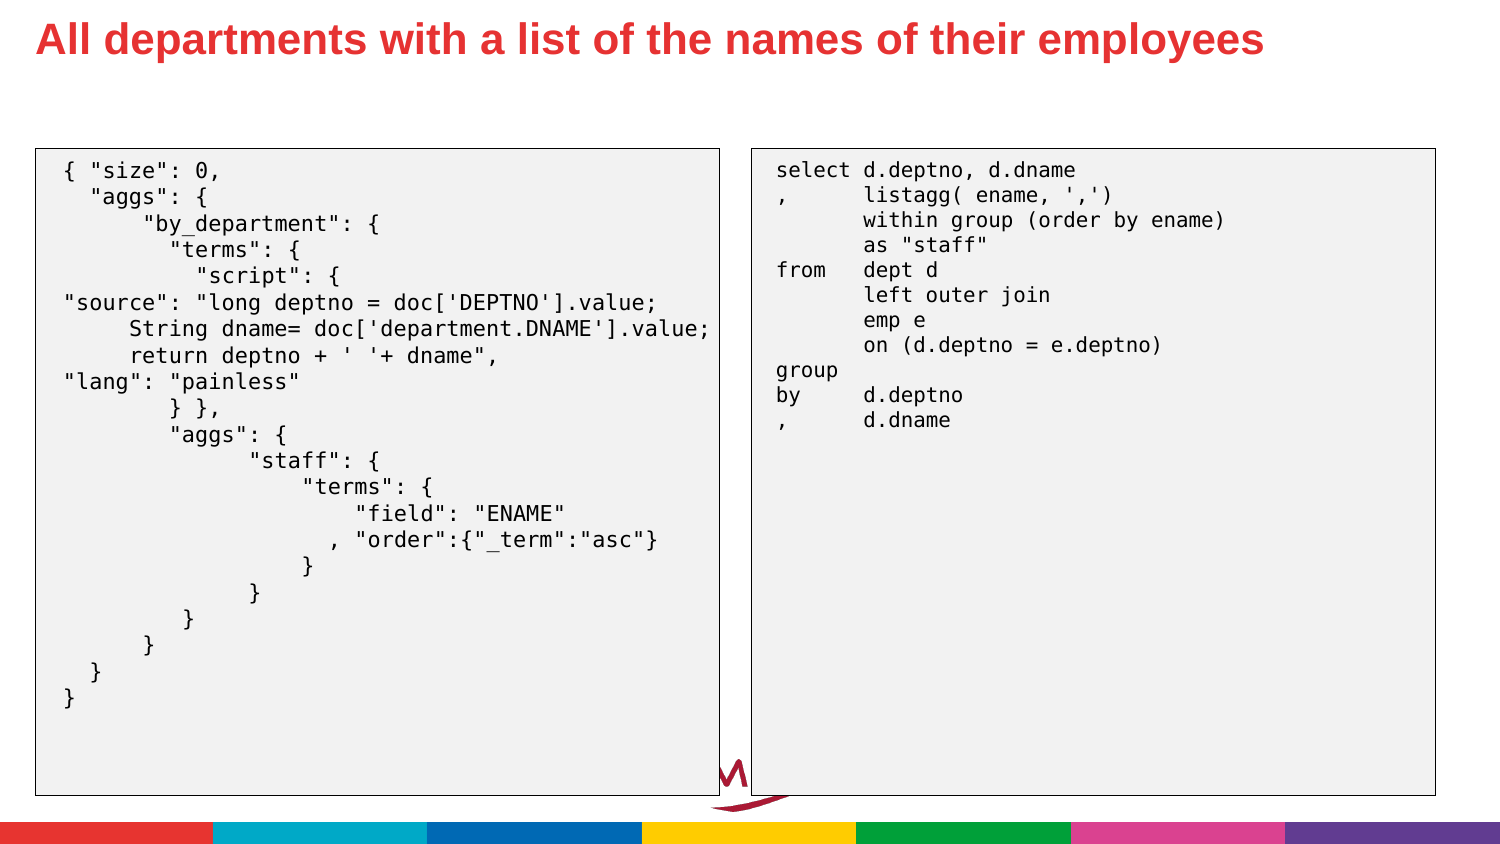

# All departments with a list of the names of their employees

{ "size": 0,
  "aggs": {
      "by_department": {
        "terms": {
          "script": {
"source": "long deptno = doc['DEPTNO'].value;
     String dname= doc['department.DNAME'].value;
     return deptno + ' '+ dname",
"lang": "painless"
        } },
        "aggs": {
              "staff": {
                  "terms": {
                      "field": "ENAME"
                    , "order":{"_term":"asc"}
                  }
              }
         }
      }
  }
}
select d.deptno, d.dname
,      listagg( ename, ',')
       within group (order by ename)
       as "staff"
from   dept d
       left outer join
       emp e
       on (d.deptno = e.deptno)
group
by     d.deptno
,      d.dname